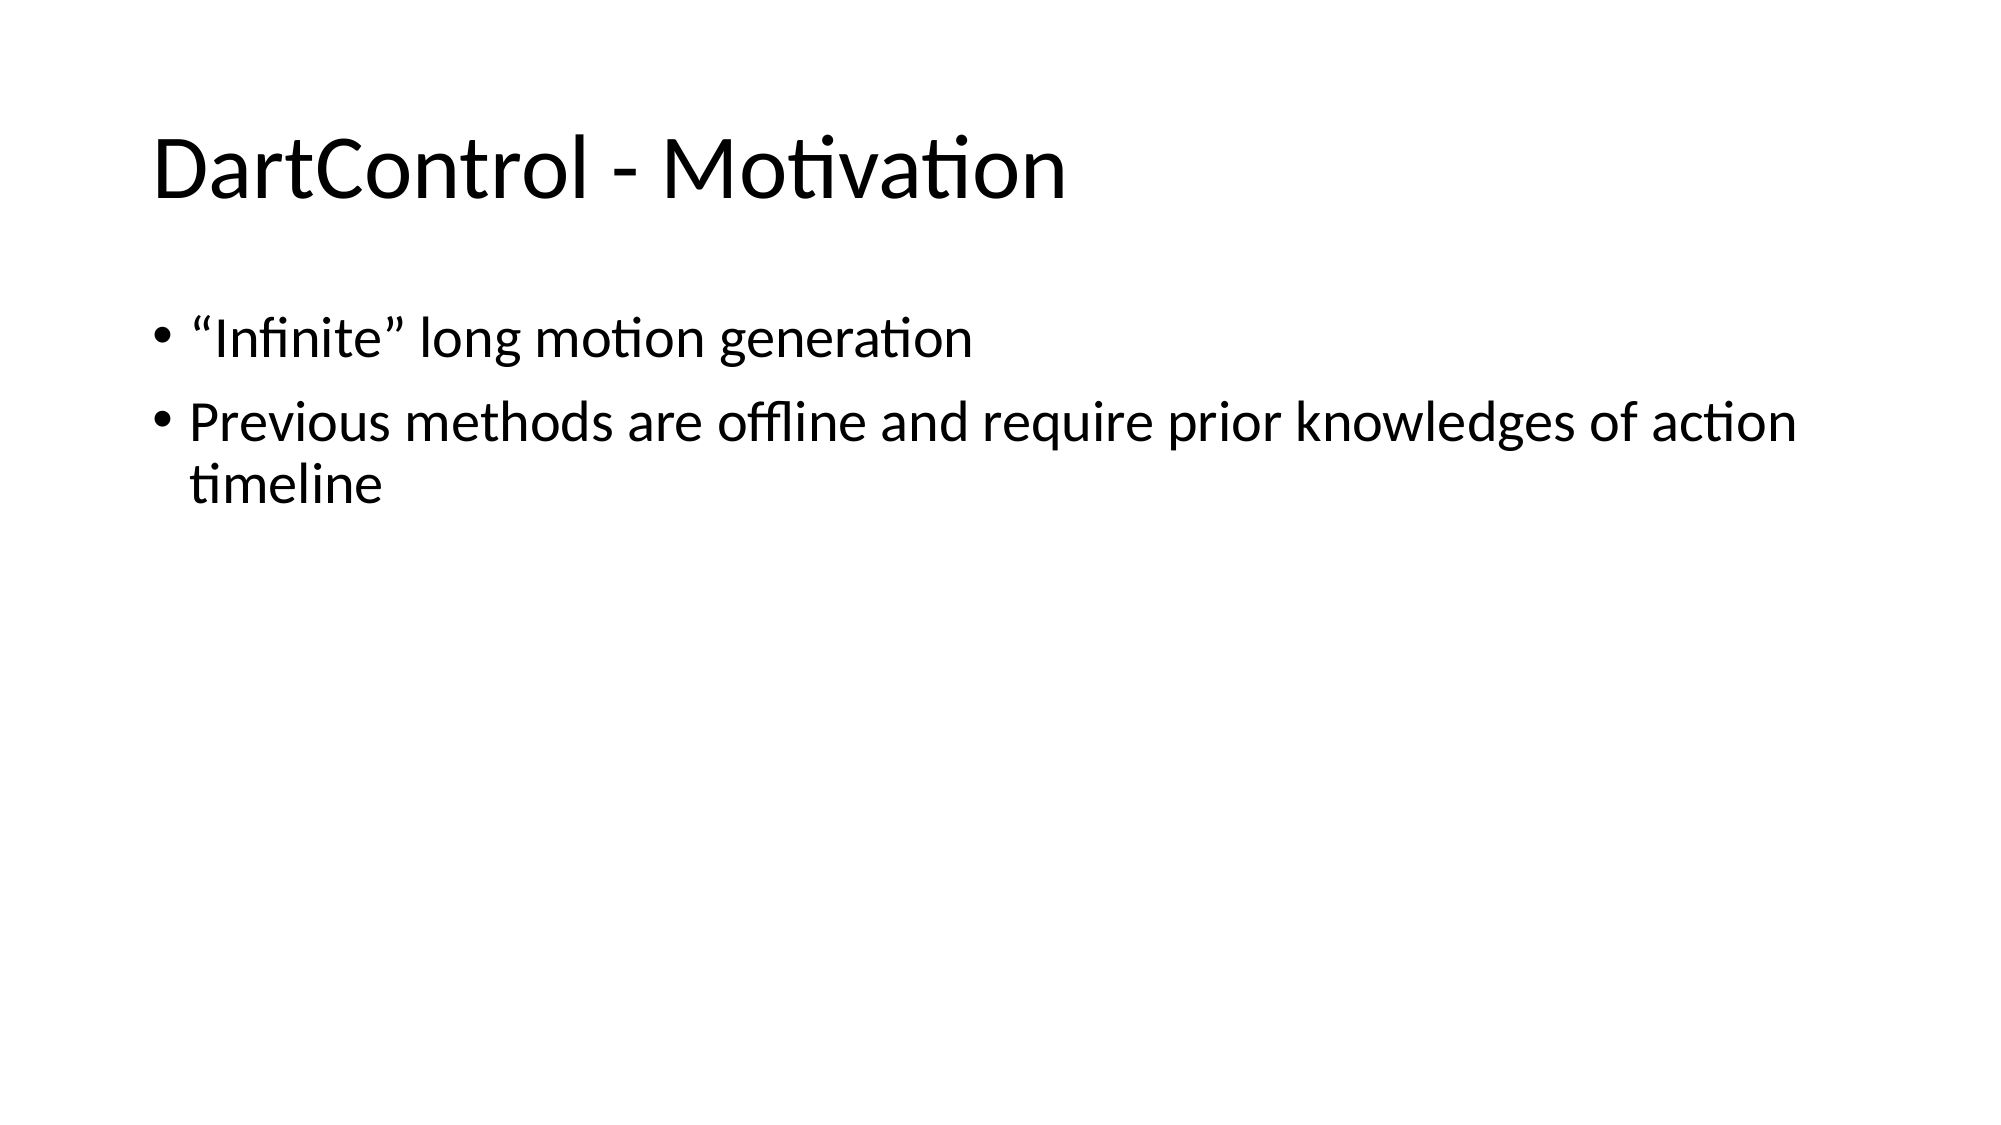

# DartControl - Motivation
“Infinite” long motion generation
Previous methods are offline and require prior knowledges of action timeline